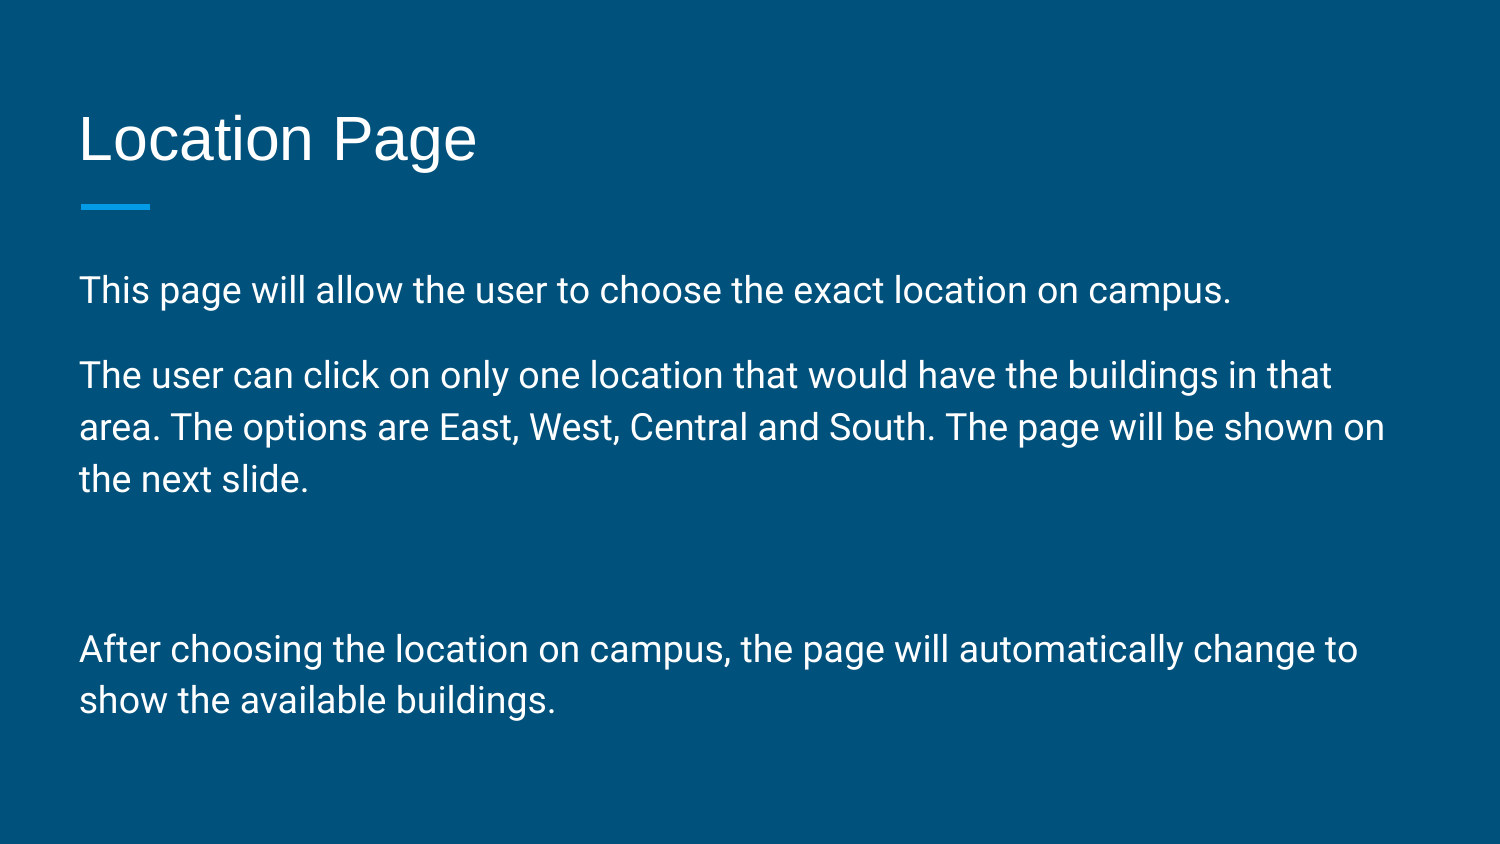

# Location Page
This page will allow the user to choose the exact location on campus.
The user can click on only one location that would have the buildings in that area. The options are East, West, Central and South. The page will be shown on the next slide.

After choosing the location on campus, the page will automatically change to show the available buildings.